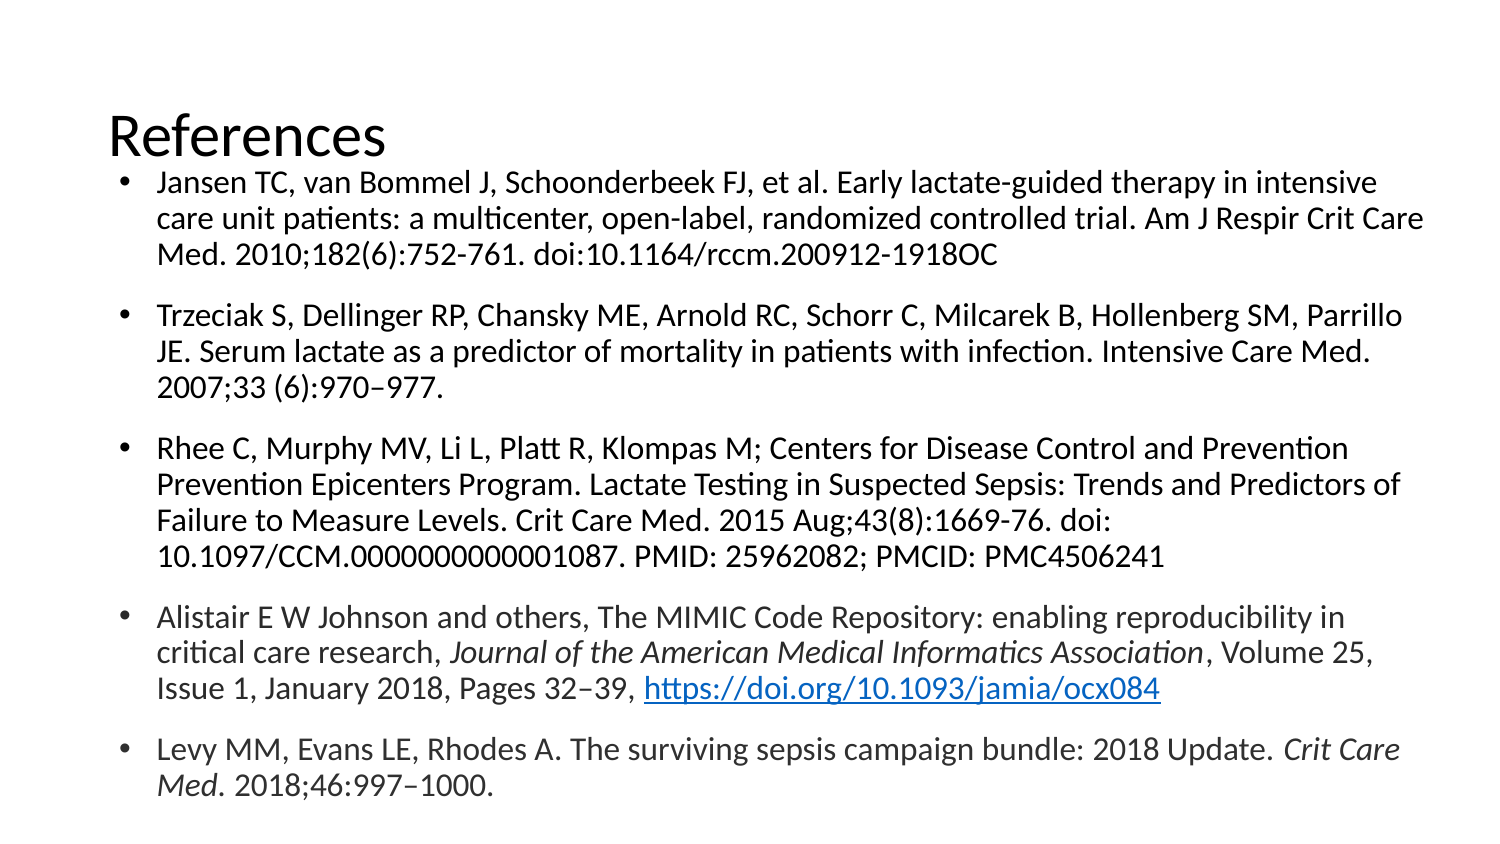

# References
Jansen TC, van Bommel J, Schoonderbeek FJ, et al. Early lactate-guided therapy in intensive care unit patients: a multicenter, open-label, randomized controlled trial. Am J Respir Crit Care Med. 2010;182(6):752-761. doi:10.1164/rccm.200912-1918OC
Trzeciak S, Dellinger RP, Chansky ME, Arnold RC, Schorr C, Milcarek B, Hollenberg SM, Parrillo JE. Serum lactate as a predictor of mortality in patients with infection. Intensive Care Med. 2007;33 (6):970–977.
Rhee C, Murphy MV, Li L, Platt R, Klompas M; Centers for Disease Control and Prevention Prevention Epicenters Program. Lactate Testing in Suspected Sepsis: Trends and Predictors of Failure to Measure Levels. Crit Care Med. 2015 Aug;43(8):1669-76. doi: 10.1097/CCM.0000000000001087. PMID: 25962082; PMCID: PMC4506241
Alistair E W Johnson and others, The MIMIC Code Repository: enabling reproducibility in critical care research, Journal of the American Medical Informatics Association, Volume 25, Issue 1, January 2018, Pages 32–39, https://doi.org/10.1093/jamia/ocx084
Levy MM, Evans LE, Rhodes A. The surviving sepsis campaign bundle: 2018 Update. Crit Care Med. 2018;46:997–1000.